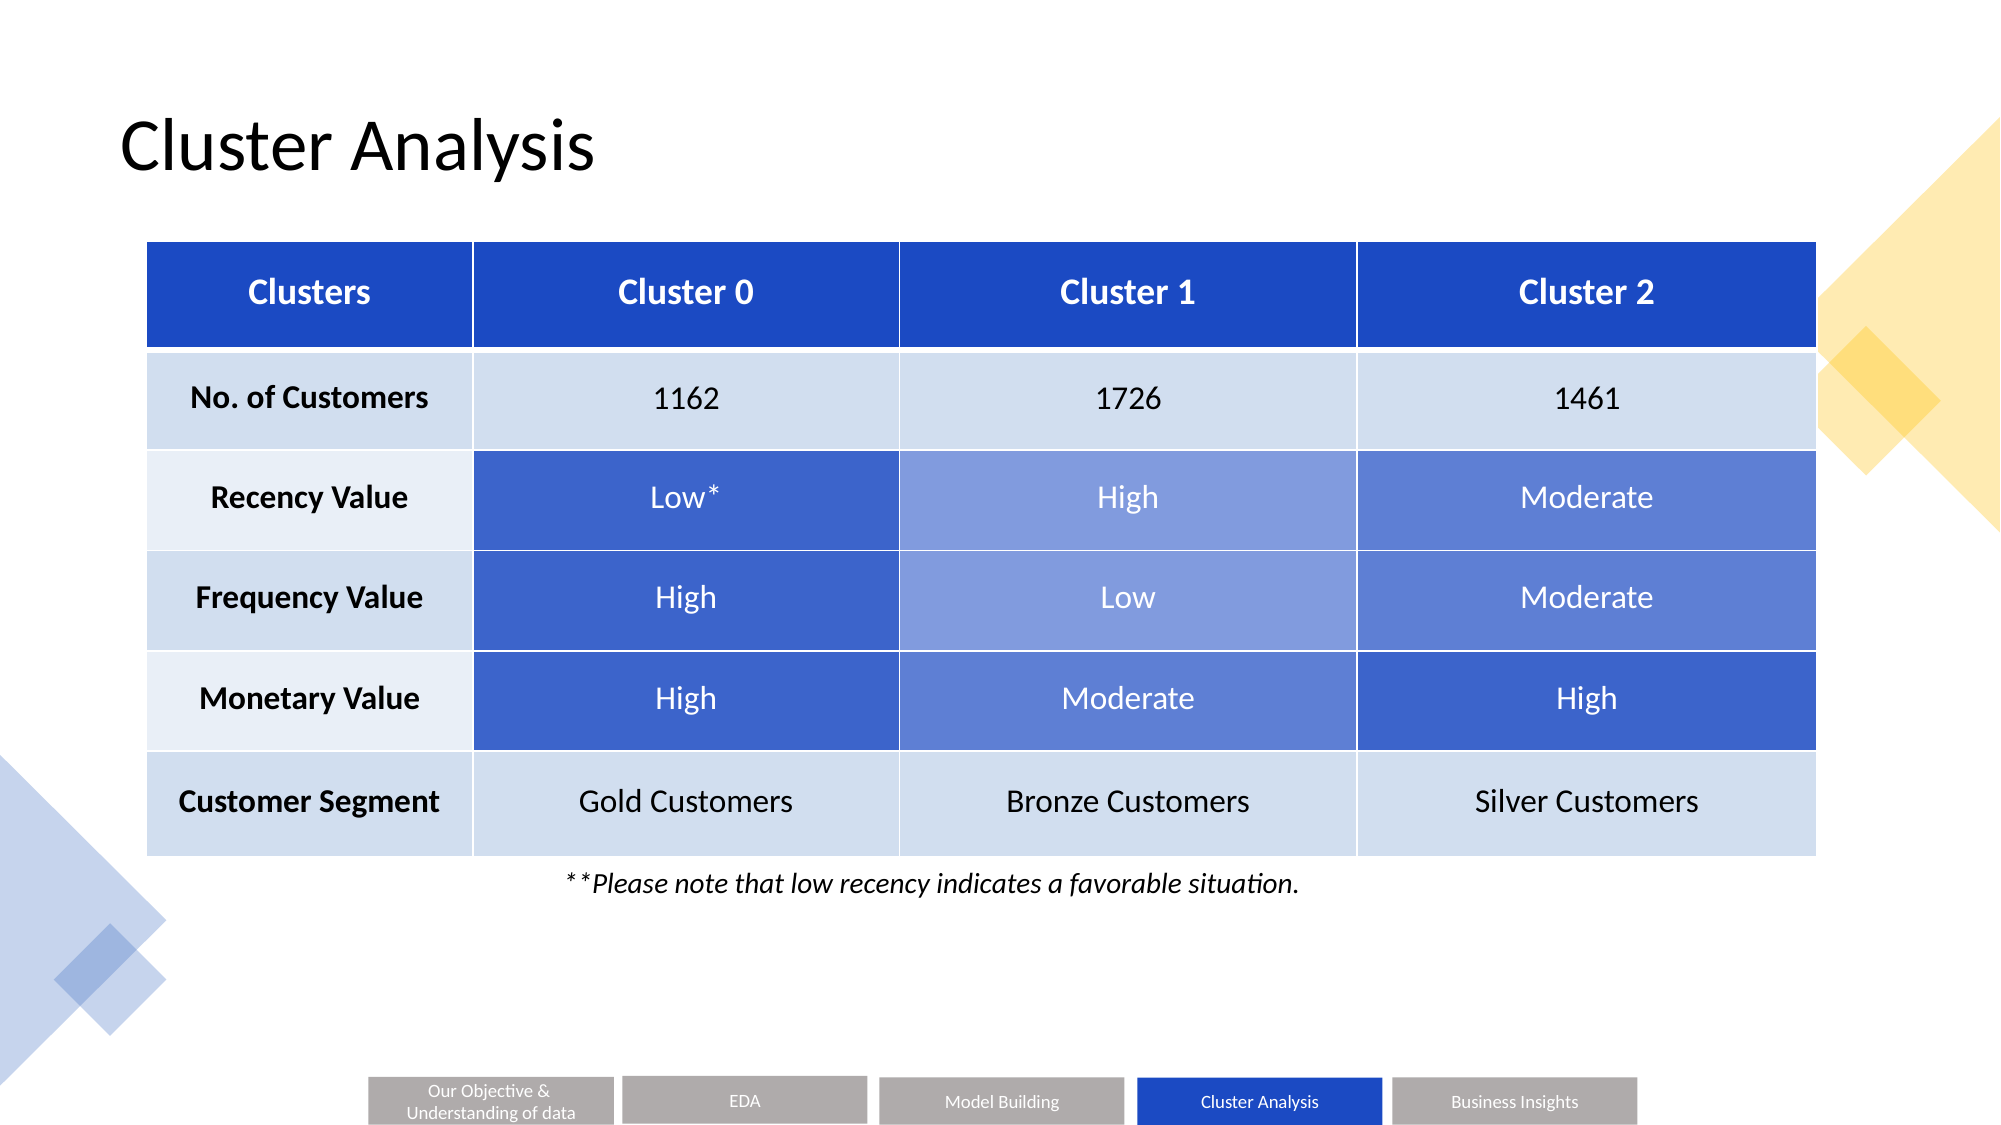

# Cluster Analysis

| Clusters | Cluster 0 | Cluster 1 | Cluster 2 |
| --- | --- | --- | --- |
| No. of Customers | 1162 | 1726 | 1461 |
| Recency Value | Low\* | High | Moderate |
| Frequency Value | High | Low | Moderate |
| Monetary Value | High | Moderate | High |
| Customer Segment | Gold Customers | Bronze Customers | Silver Customers |

**Please note that low recency indicates a favorable situation.

16
EDA
Our Objective &
Understanding of data
Model Building
Business Insights
Cluster Analysis